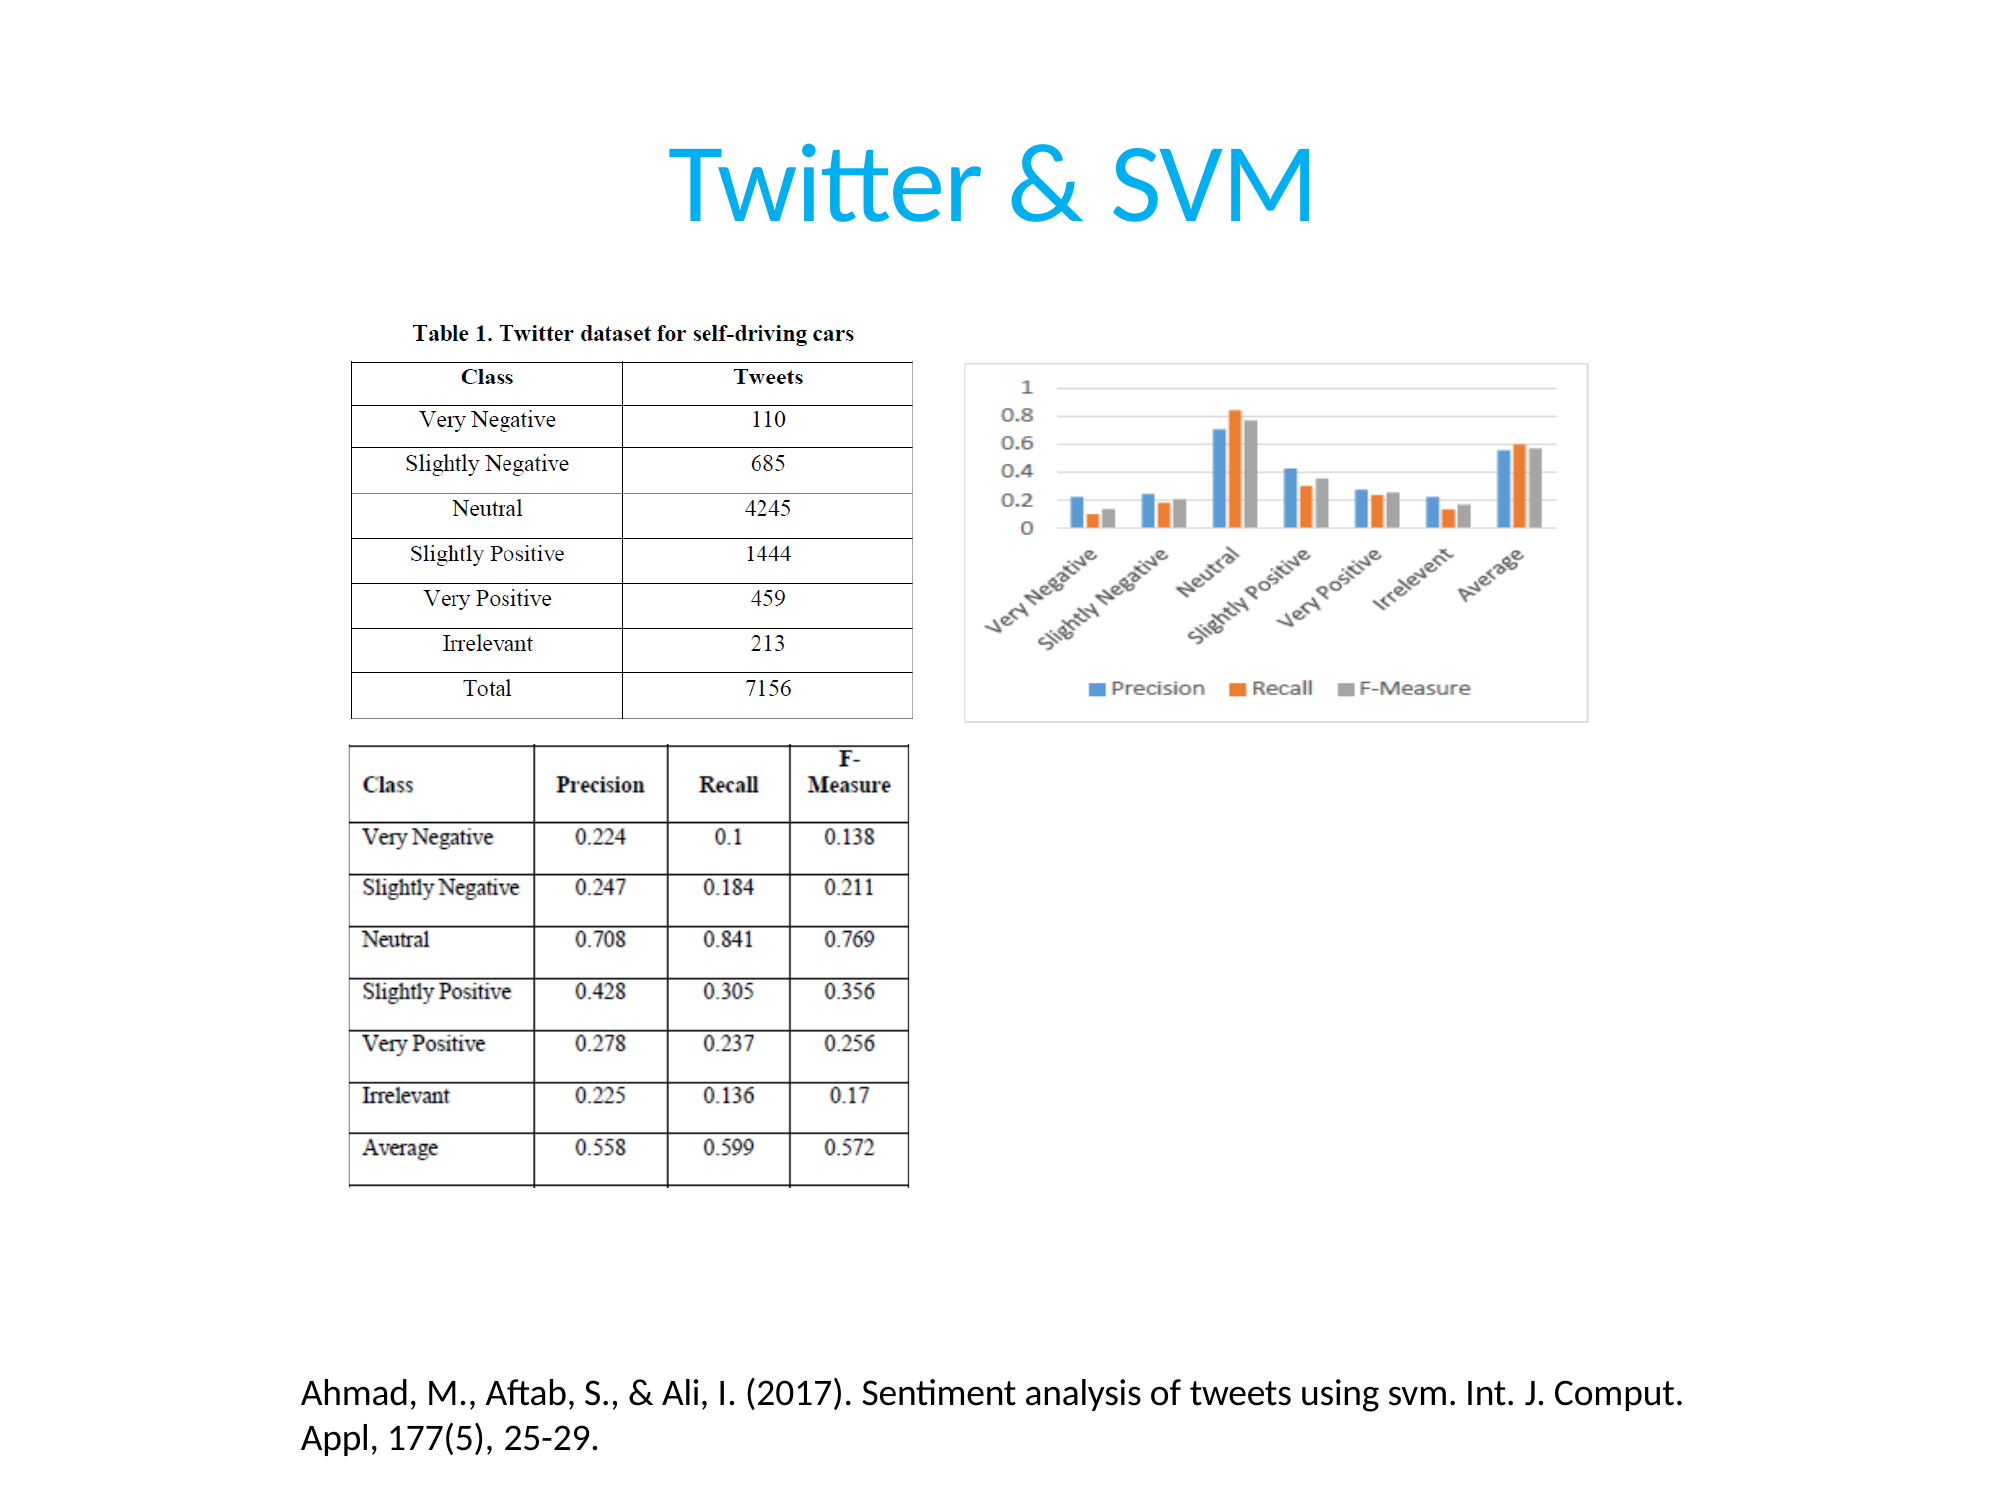

# Twitter & SVM

Ahmad, M., Aftab, S., & Ali, I. (2017). Sentiment analysis of tweets using svm. Int. J. Comput.
Appl, 177(5), 25-29.